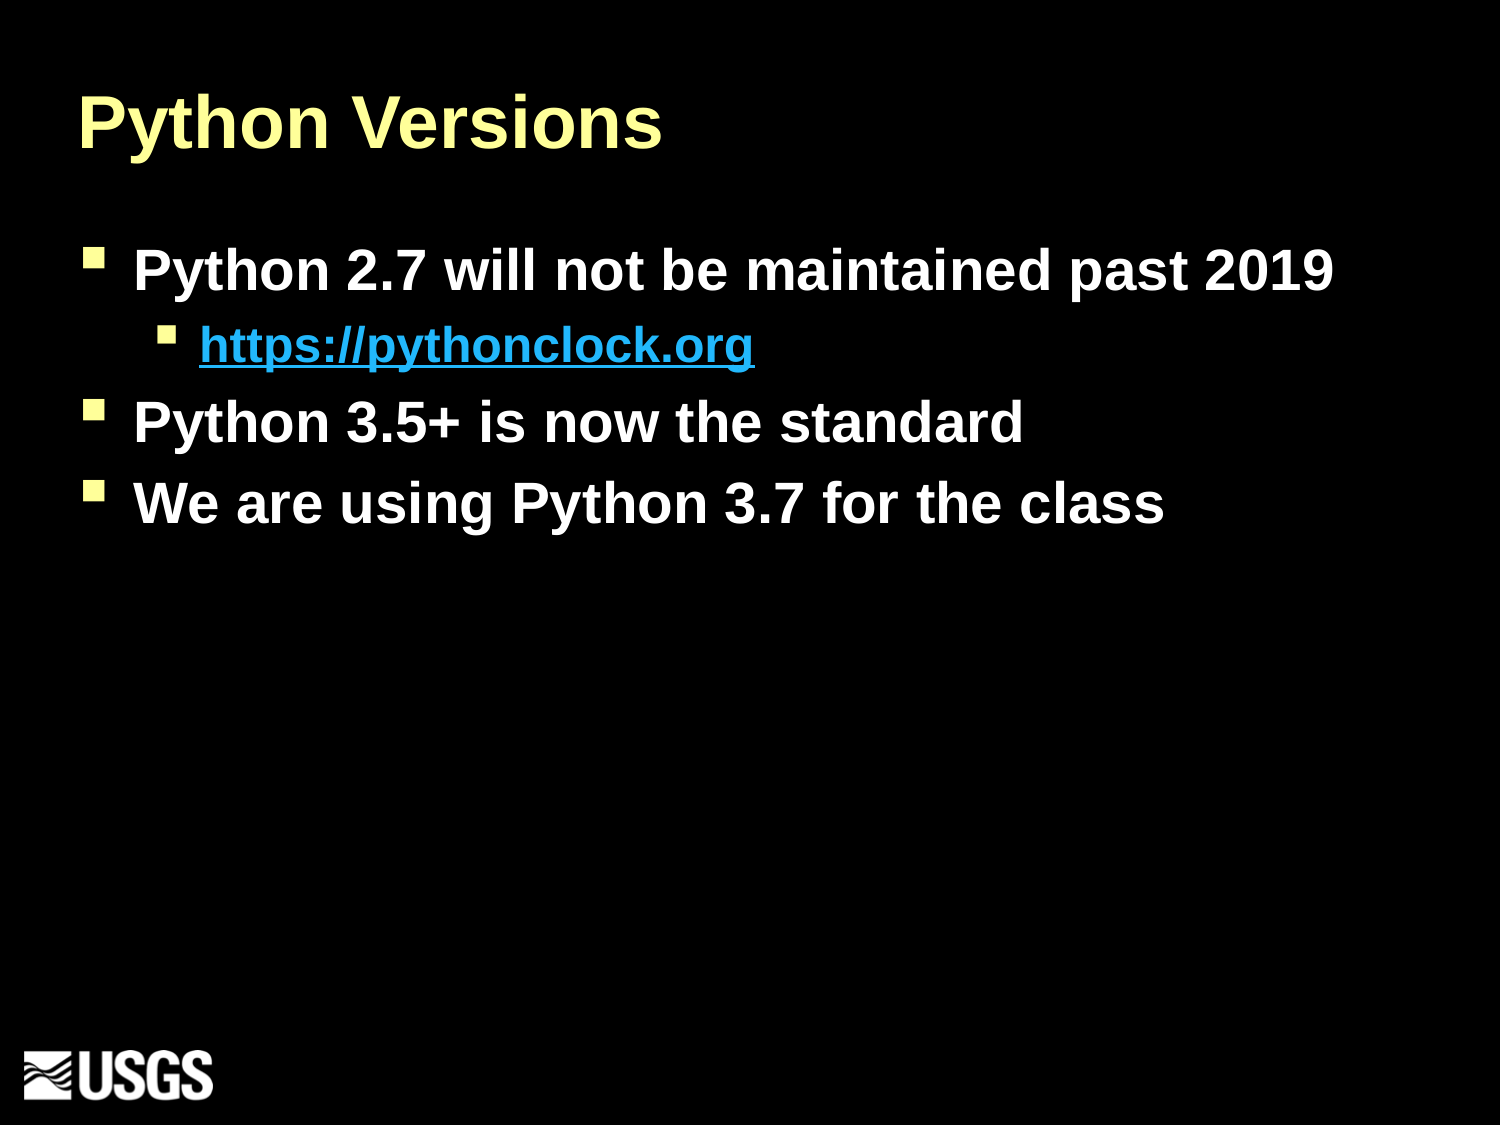

# Python Versions
Python 2.7 will not be maintained past 2019
https://pythonclock.org
Python 3.5+ is now the standard
We are using Python 3.7 for the class